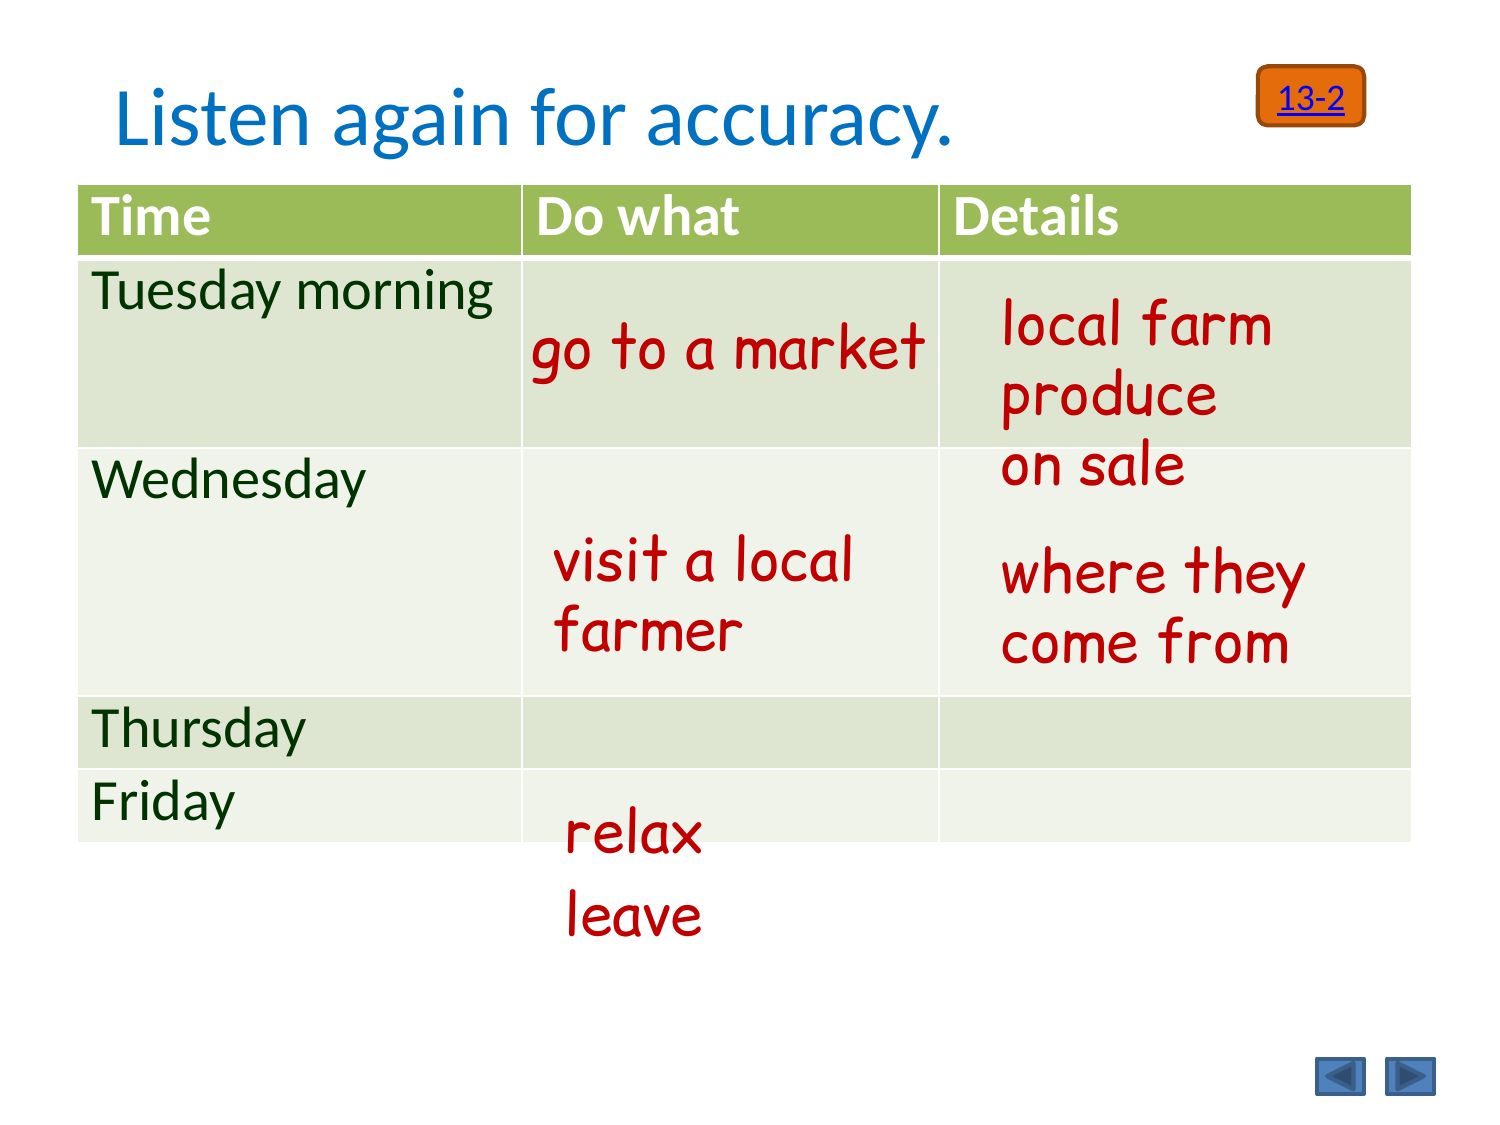

Listen again for accuracy.
13-2
| Time | Do what | Details |
| --- | --- | --- |
| Tuesday morning |  |  |
| Wednesday |  |  |
| Thursday |  |  |
| Friday |  |  |
local farm produce
on sale
go to a market
visit a local farmer
where they come from
relax
leave